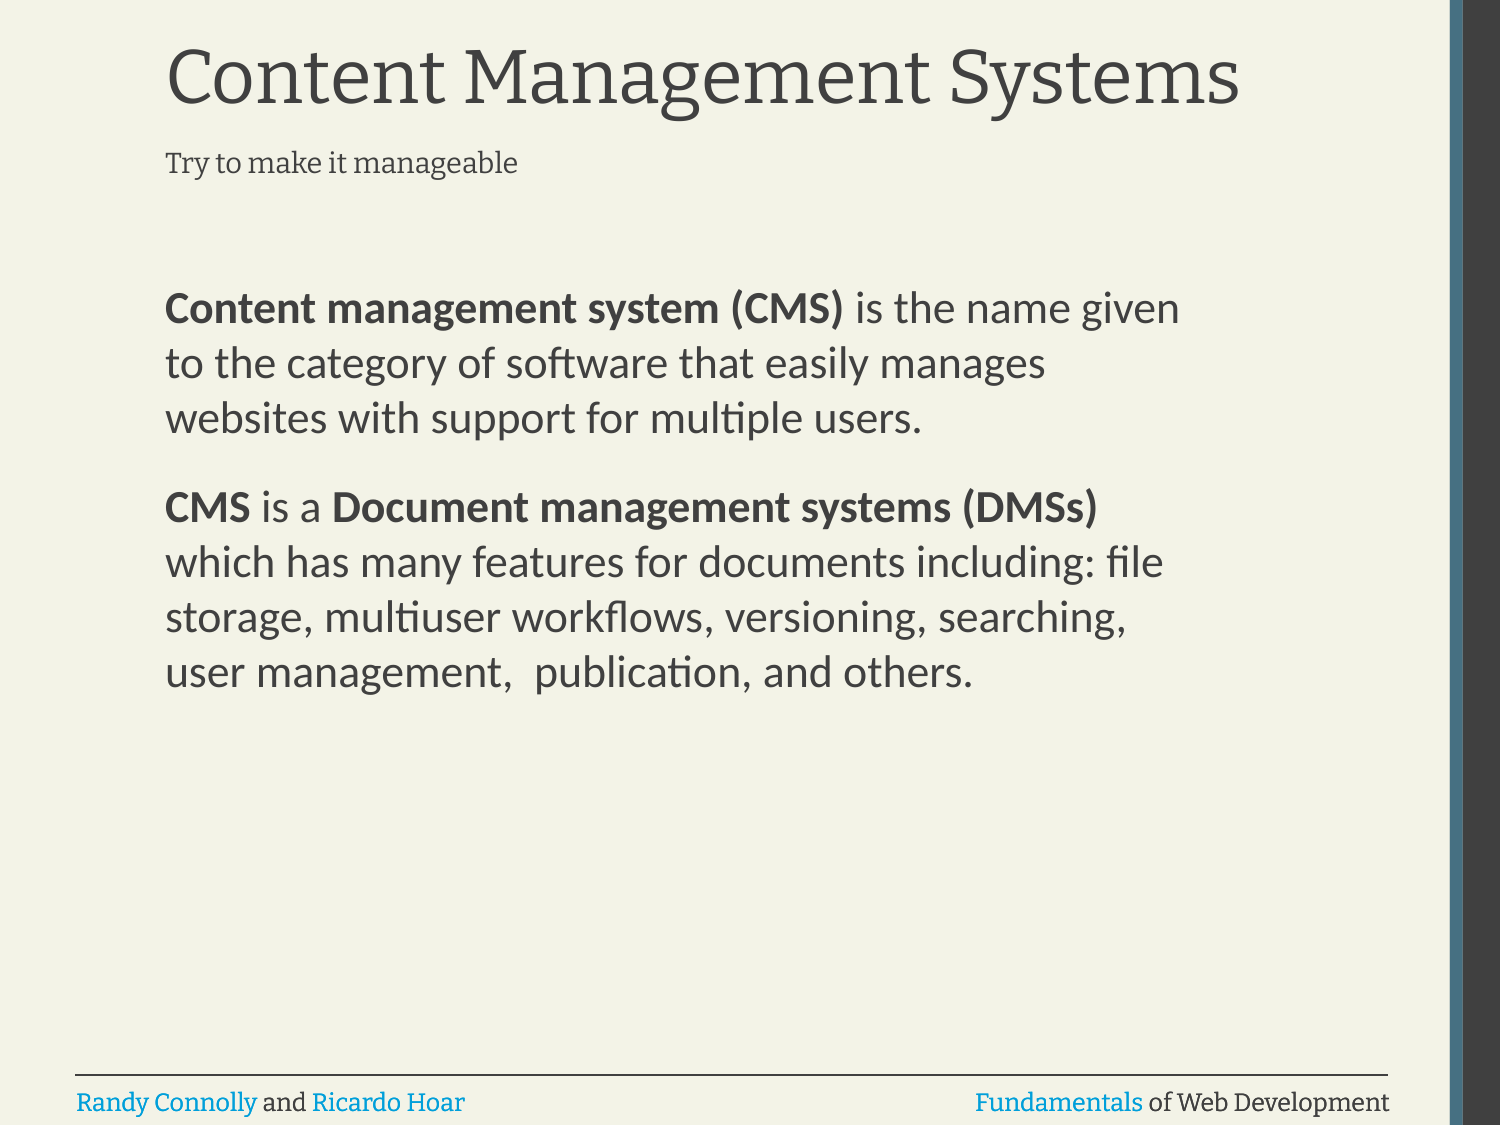

# Content Management Systems
Try to make it manageable
Content management system (CMS) is the name given to the category of software that easily manages websites with support for multiple users.
CMS is a Document management systems (DMSs) which has many features for documents including: file storage, multiuser workflows, versioning, searching, user management,  publication, and others.